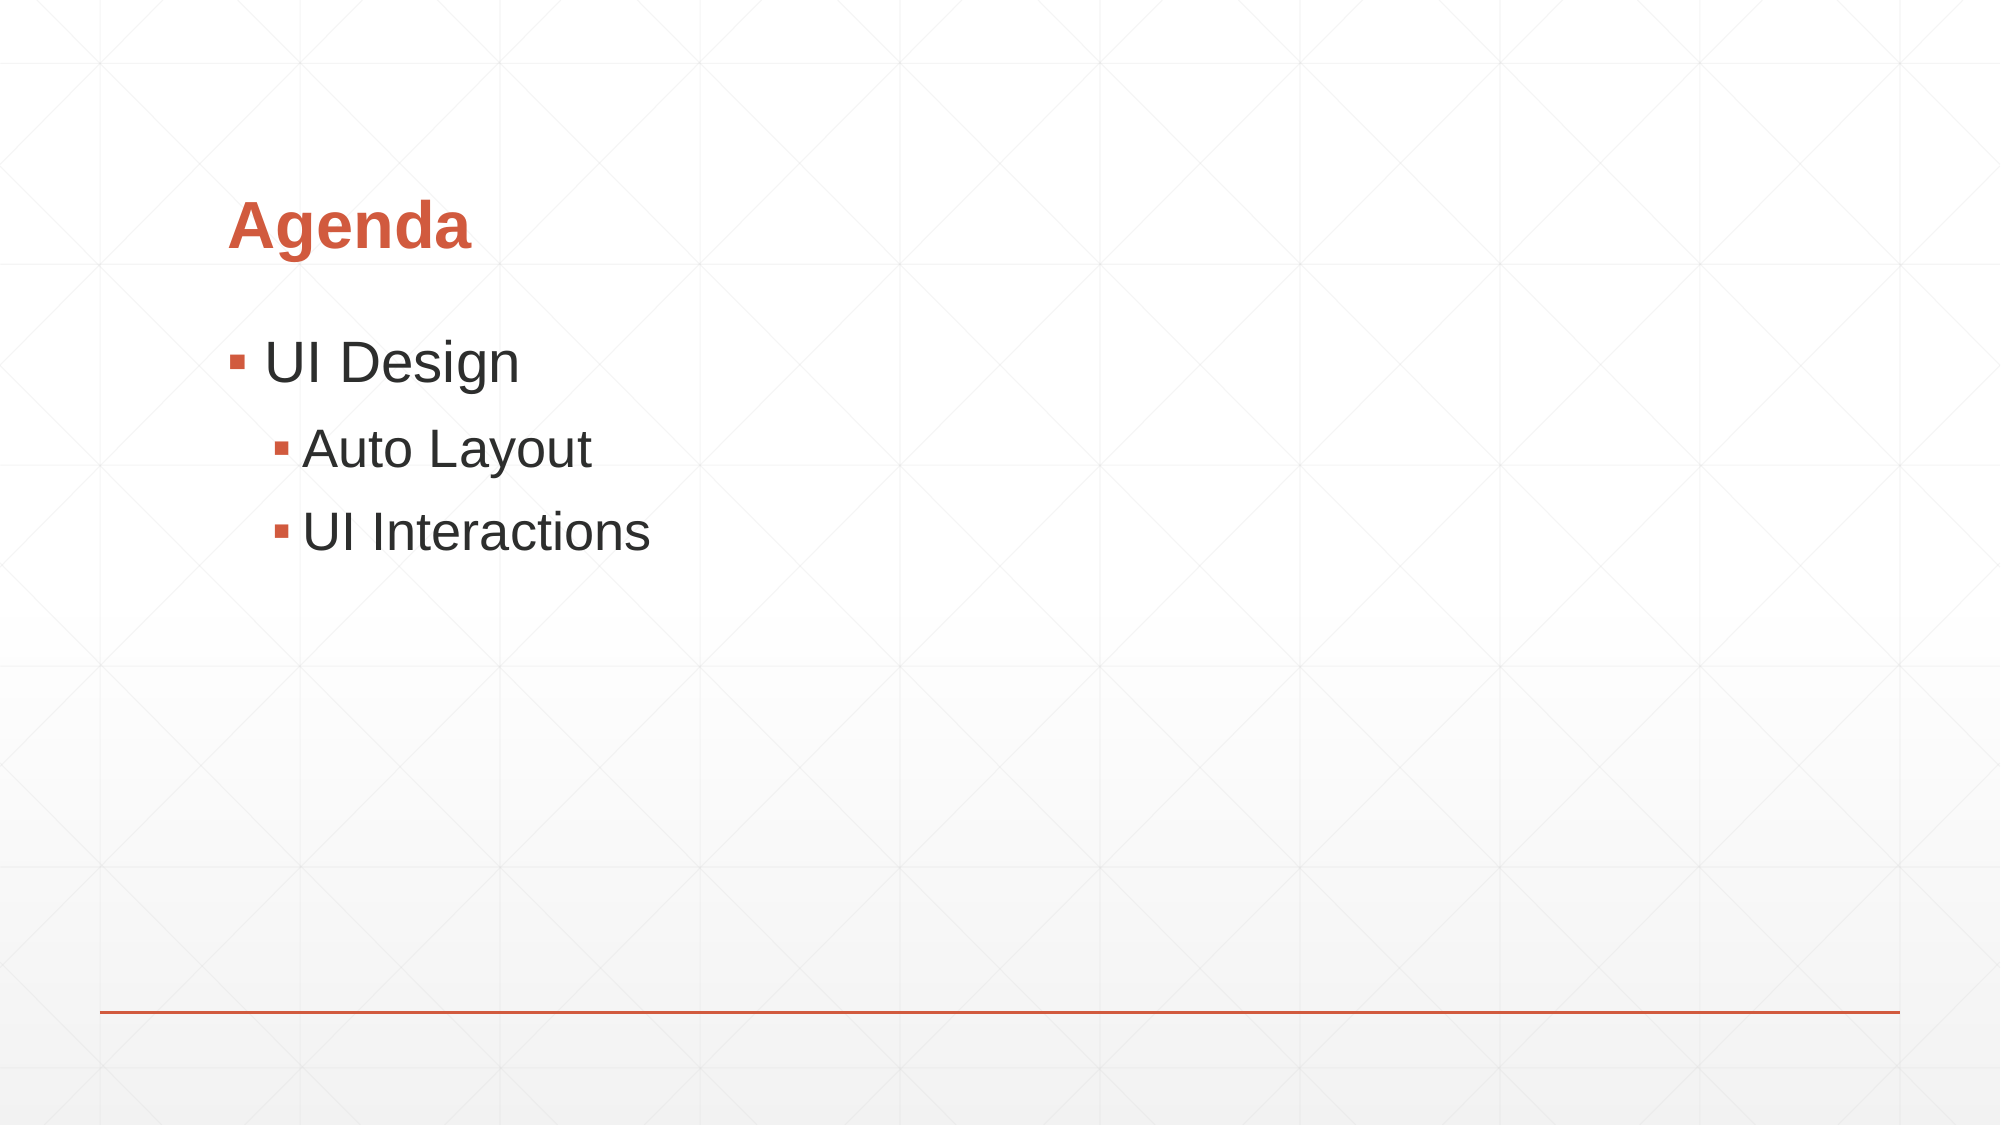

# Agenda
UI Design
Auto Layout
UI Interactions